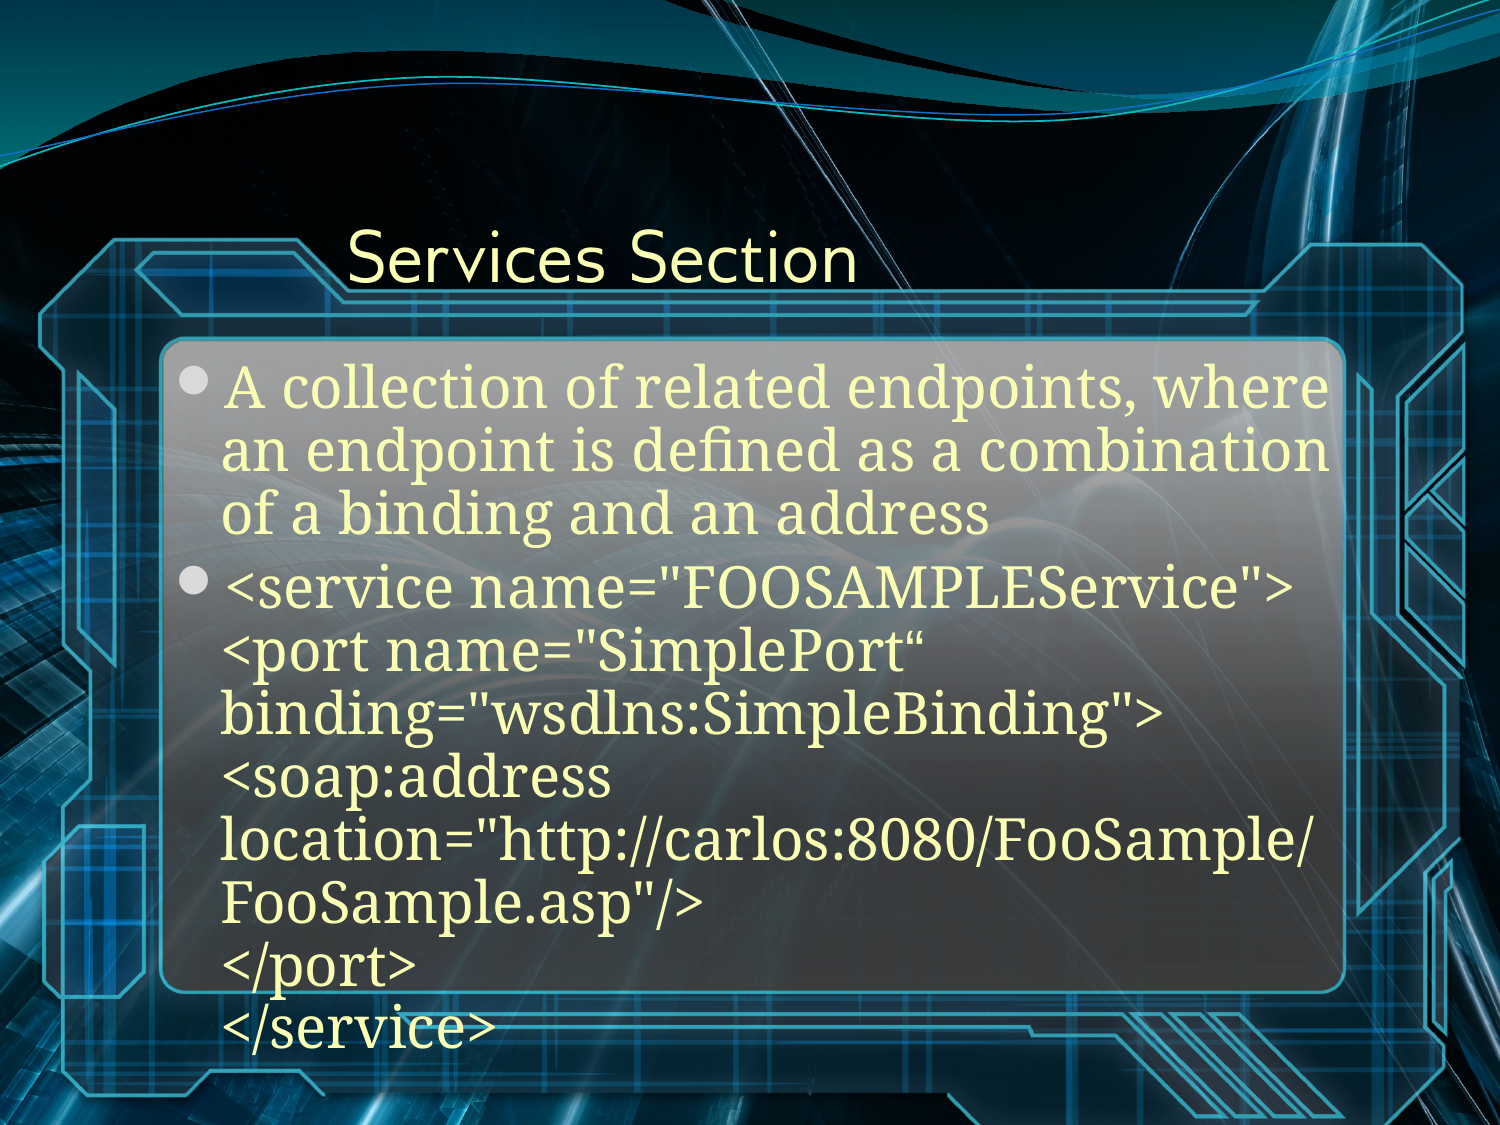

# Services Section
A collection of related endpoints, where an endpoint is defined as a combination of a binding and an address
<service name="FOOSAMPLEService">
<port name="SimplePort“ binding="wsdlns:SimpleBinding">
<soap:address location="http://carlos:8080/FooSample/  FooSample.asp"/>
</port>
</service>